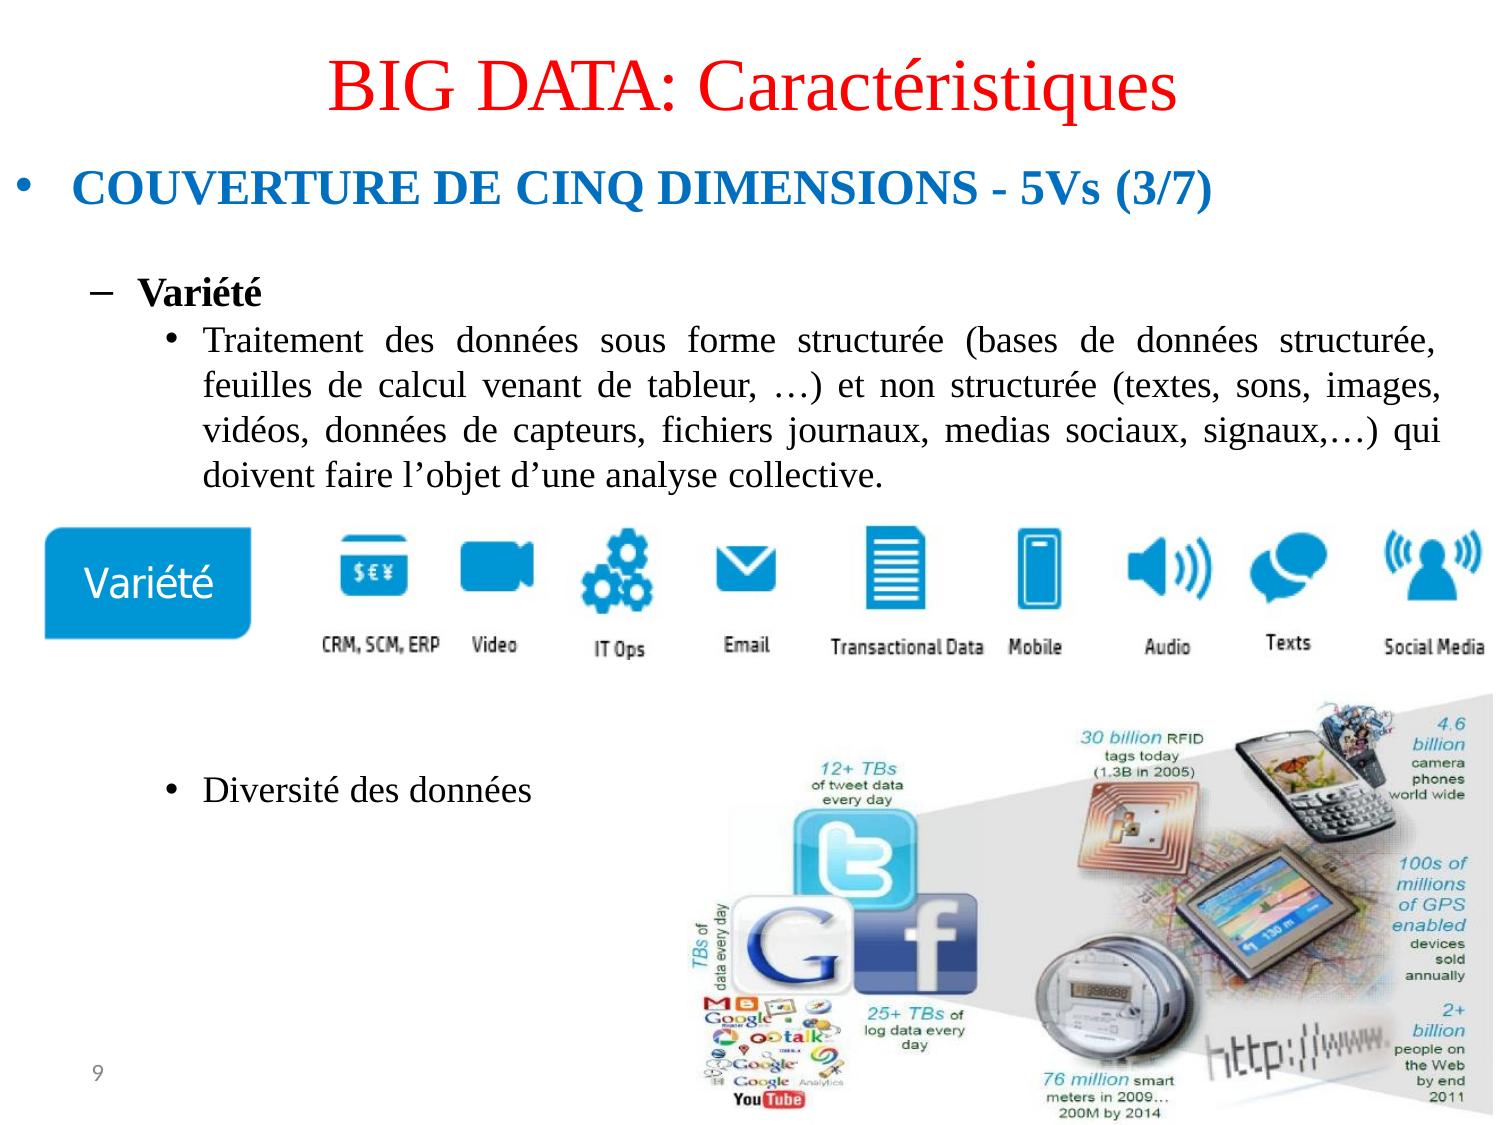

# BIG DATA: Caractéristiques
COUVERTURE DE CINQ DIMENSIONS - 5Vs (3/7)
Variété
Traitement des données sous forme structurée (bases de données structurée,  feuilles de calcul venant de tableur, …) et non structurée (textes, sons, images,  vidéos, données de capteurs, fichiers journaux, medias sociaux, signaux,…) qui  doivent faire l’objet d’une analyse collective.

Variété

Diversité des données
9